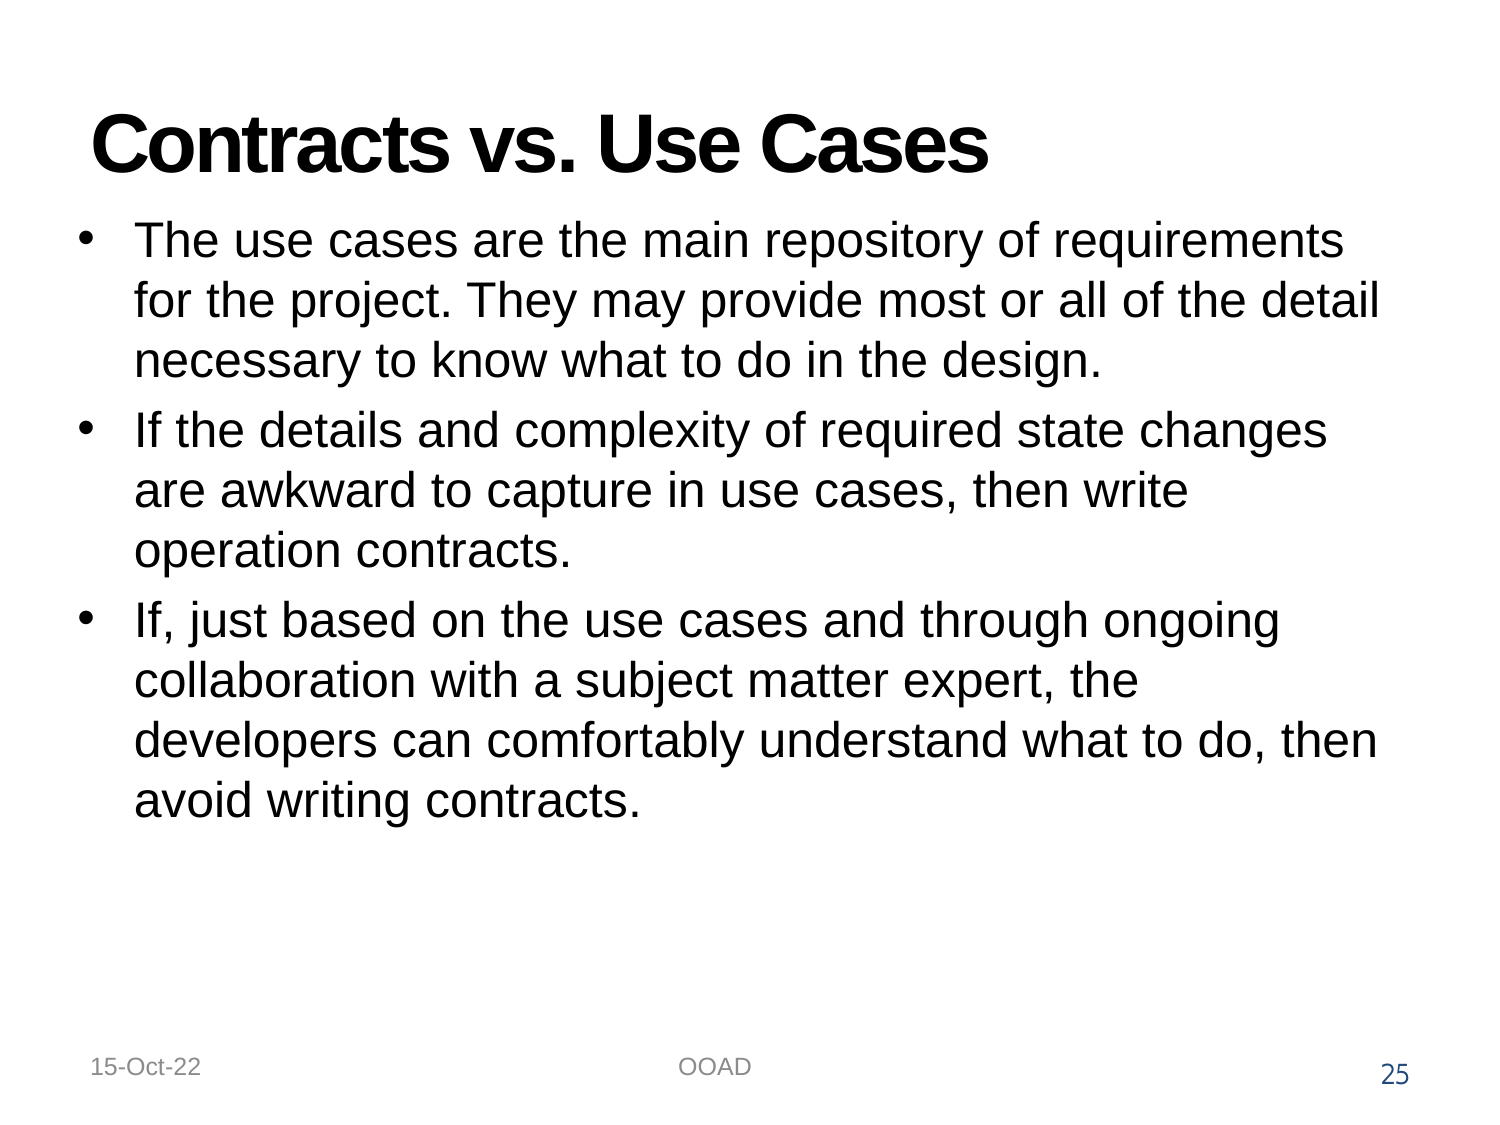

# Contracts vs. Use Cases
The use cases are the main repository of requirements for the project. They may provide most or all of the detail necessary to know what to do in the design.
If the details and complexity of required state changes are awkward to capture in use cases, then write operation contracts.
If, just based on the use cases and through ongoing collaboration with a subject matter expert, the developers can comfortably understand what to do, then avoid writing contracts.
15-Oct-22
OOAD
25